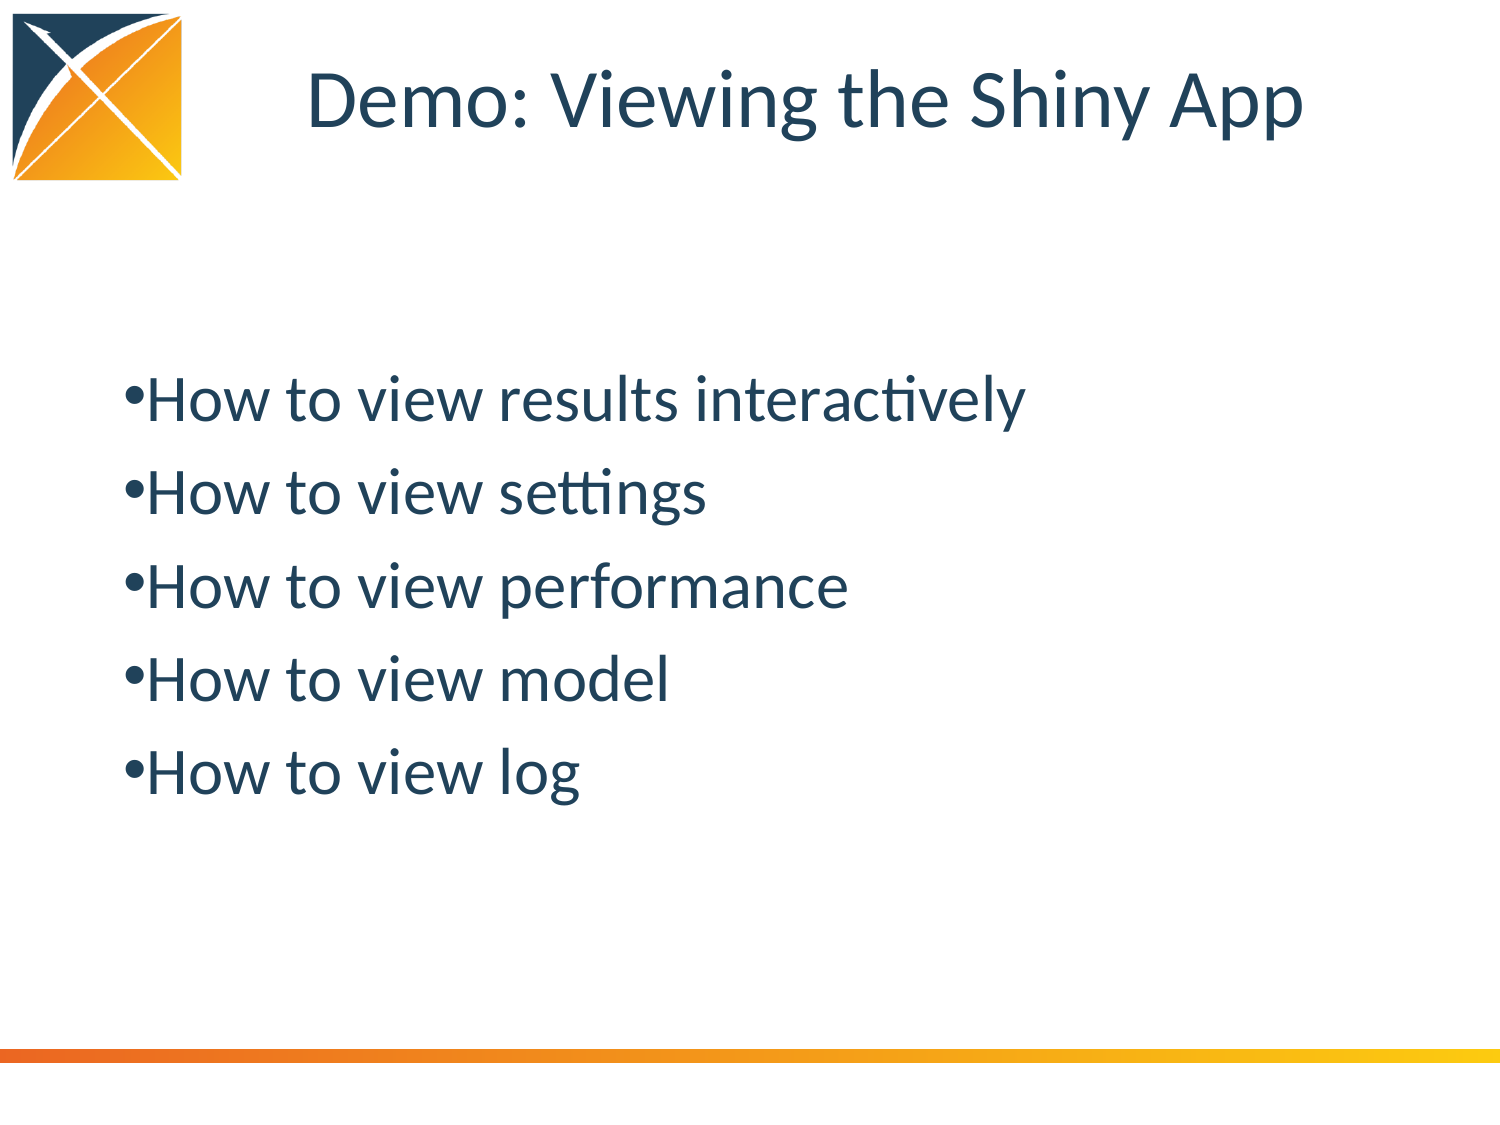

# Demo: Viewing the Shiny App
How to view results interactively
How to view settings
How to view performance
How to view model
How to view log